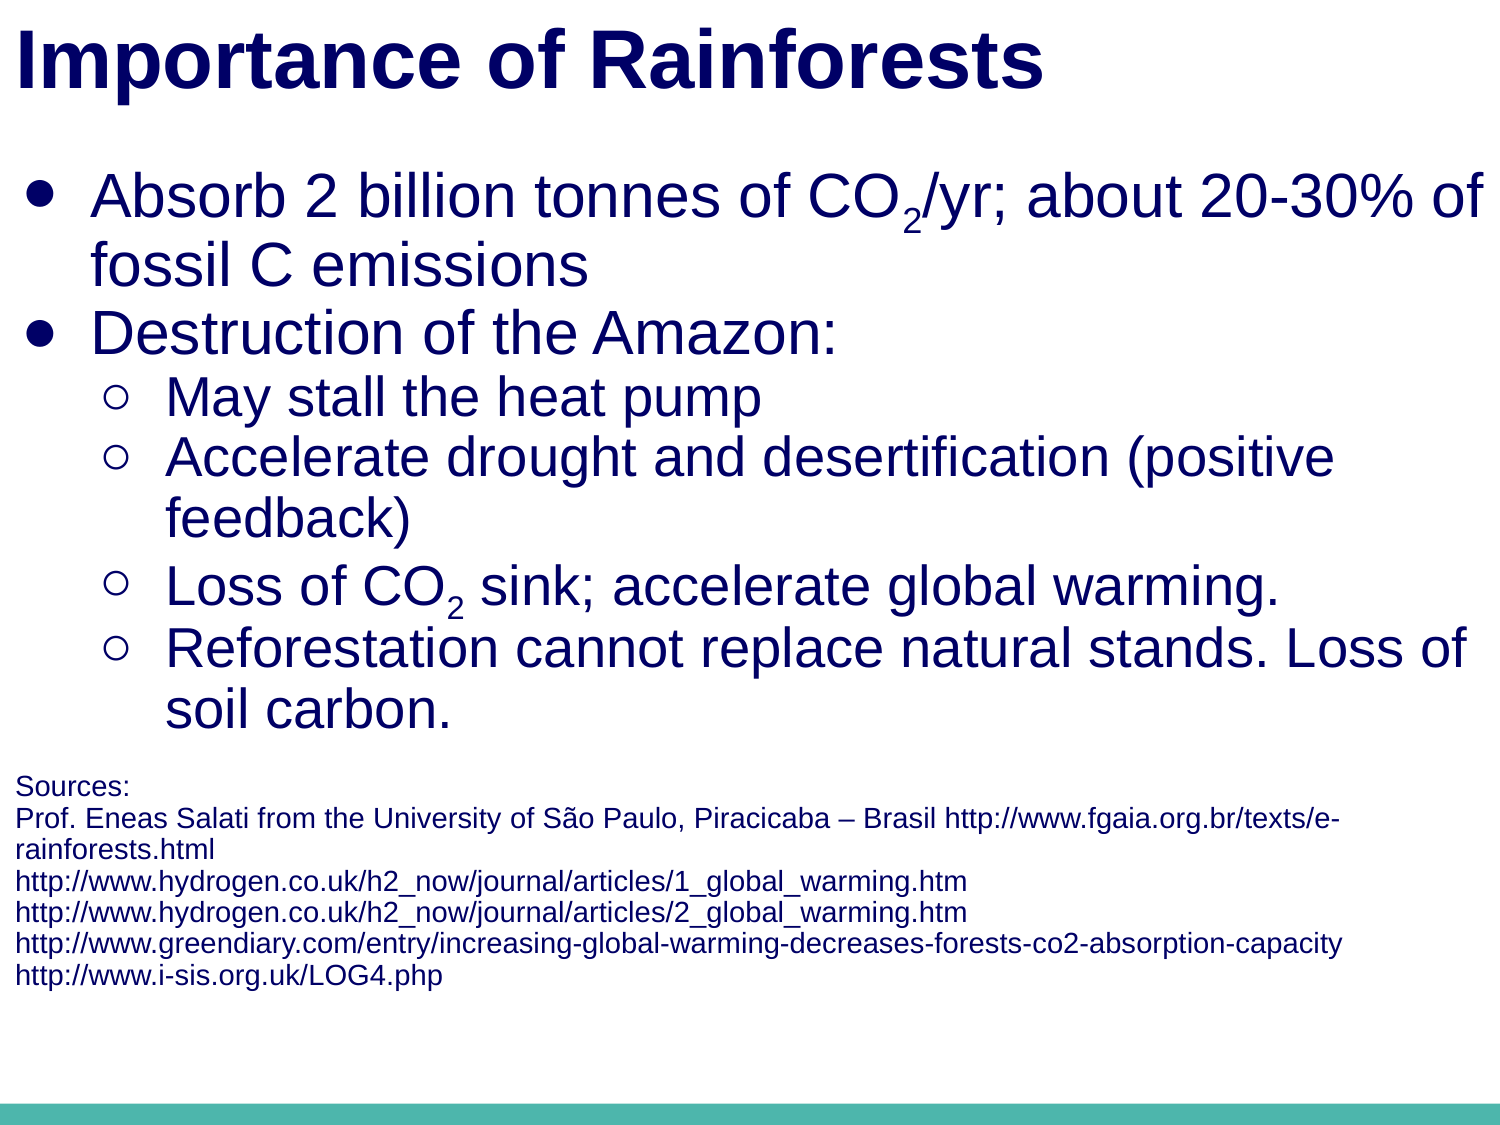

Importance of Rainforests
Absorb 2 billion tonnes of CO2/yr; about 20-30% of fossil C emissions
Destruction of the Amazon:
May stall the heat pump
Accelerate drought and desertification (positive feedback)
Loss of CO2 sink; accelerate global warming.
Reforestation cannot replace natural stands. Loss of soil carbon.

Sources:
Prof. Eneas Salati from the University of São Paulo, Piracicaba – Brasil http://www.fgaia.org.br/texts/e-rainforests.html
http://www.hydrogen.co.uk/h2_now/journal/articles/1_global_warming.htm
http://www.hydrogen.co.uk/h2_now/journal/articles/2_global_warming.htm
http://www.greendiary.com/entry/increasing-global-warming-decreases-forests-co2-absorption-capacity
http://www.i-sis.org.uk/LOG4.php